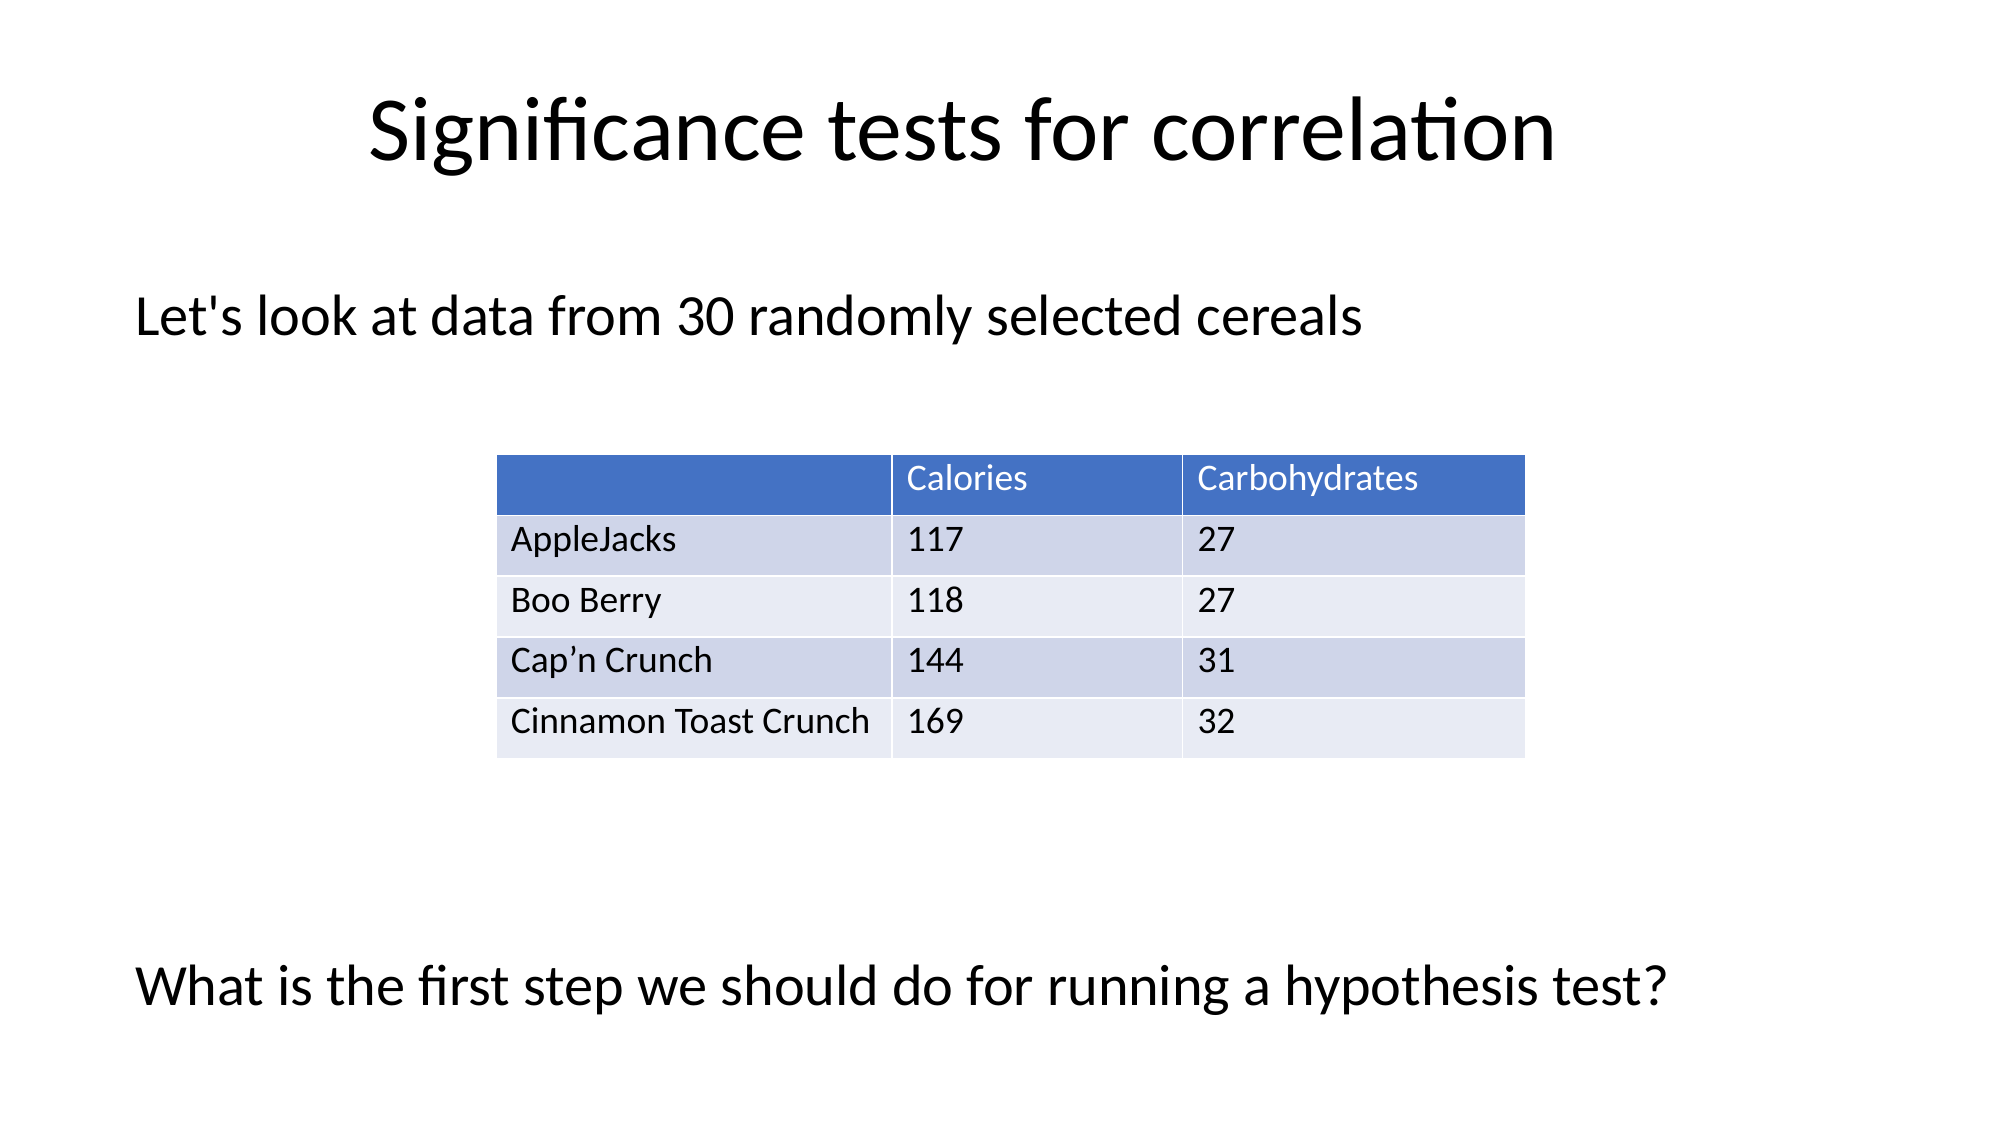

# Significance tests for correlation
Let's look at data from 30 randomly selected cereals

What is the first step we should do for running a hypothesis test?
|  | Calories | Carbohydrates |
| --- | --- | --- |
| AppleJacks | 117 | 27 |
| Boo Berry | 118 | 27 |
| Cap’n Crunch | 144 | 31 |
| Cinnamon Toast Crunch | 169 | 32 |